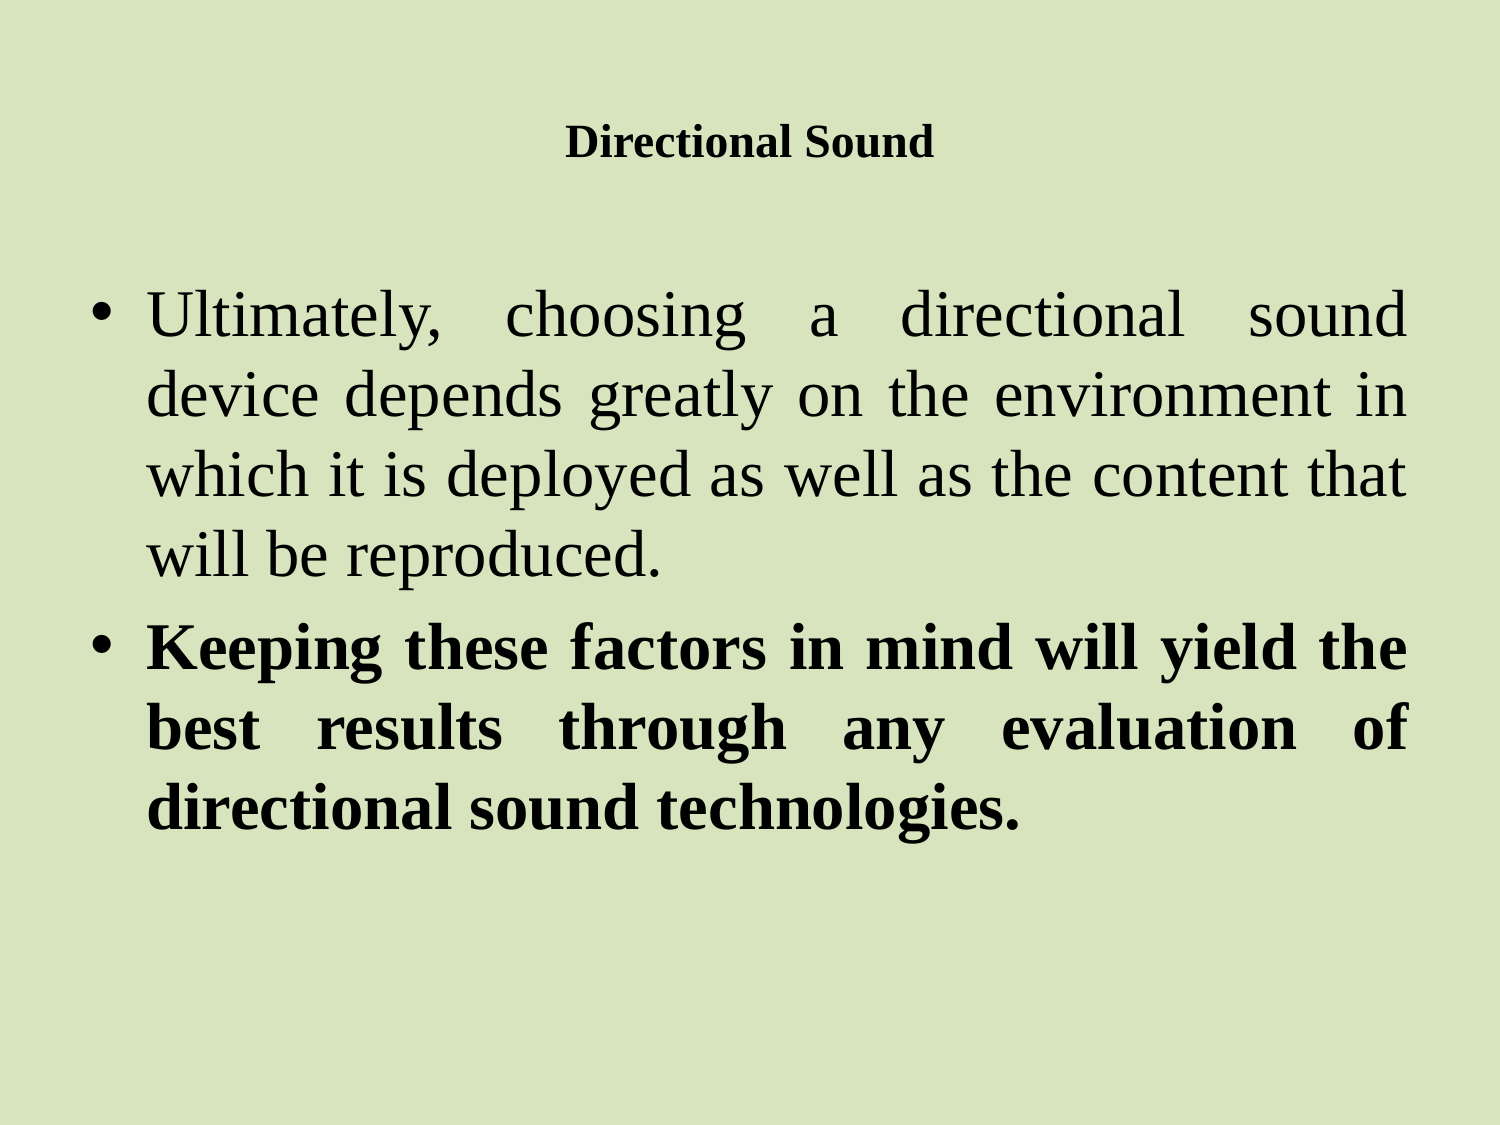

# Directional Sound
Ultimately, choosing a directional sound device depends greatly on the environment in which it is deployed as well as the content that will be reproduced.
Keeping these factors in mind will yield the best results through any evaluation of directional sound technologies.